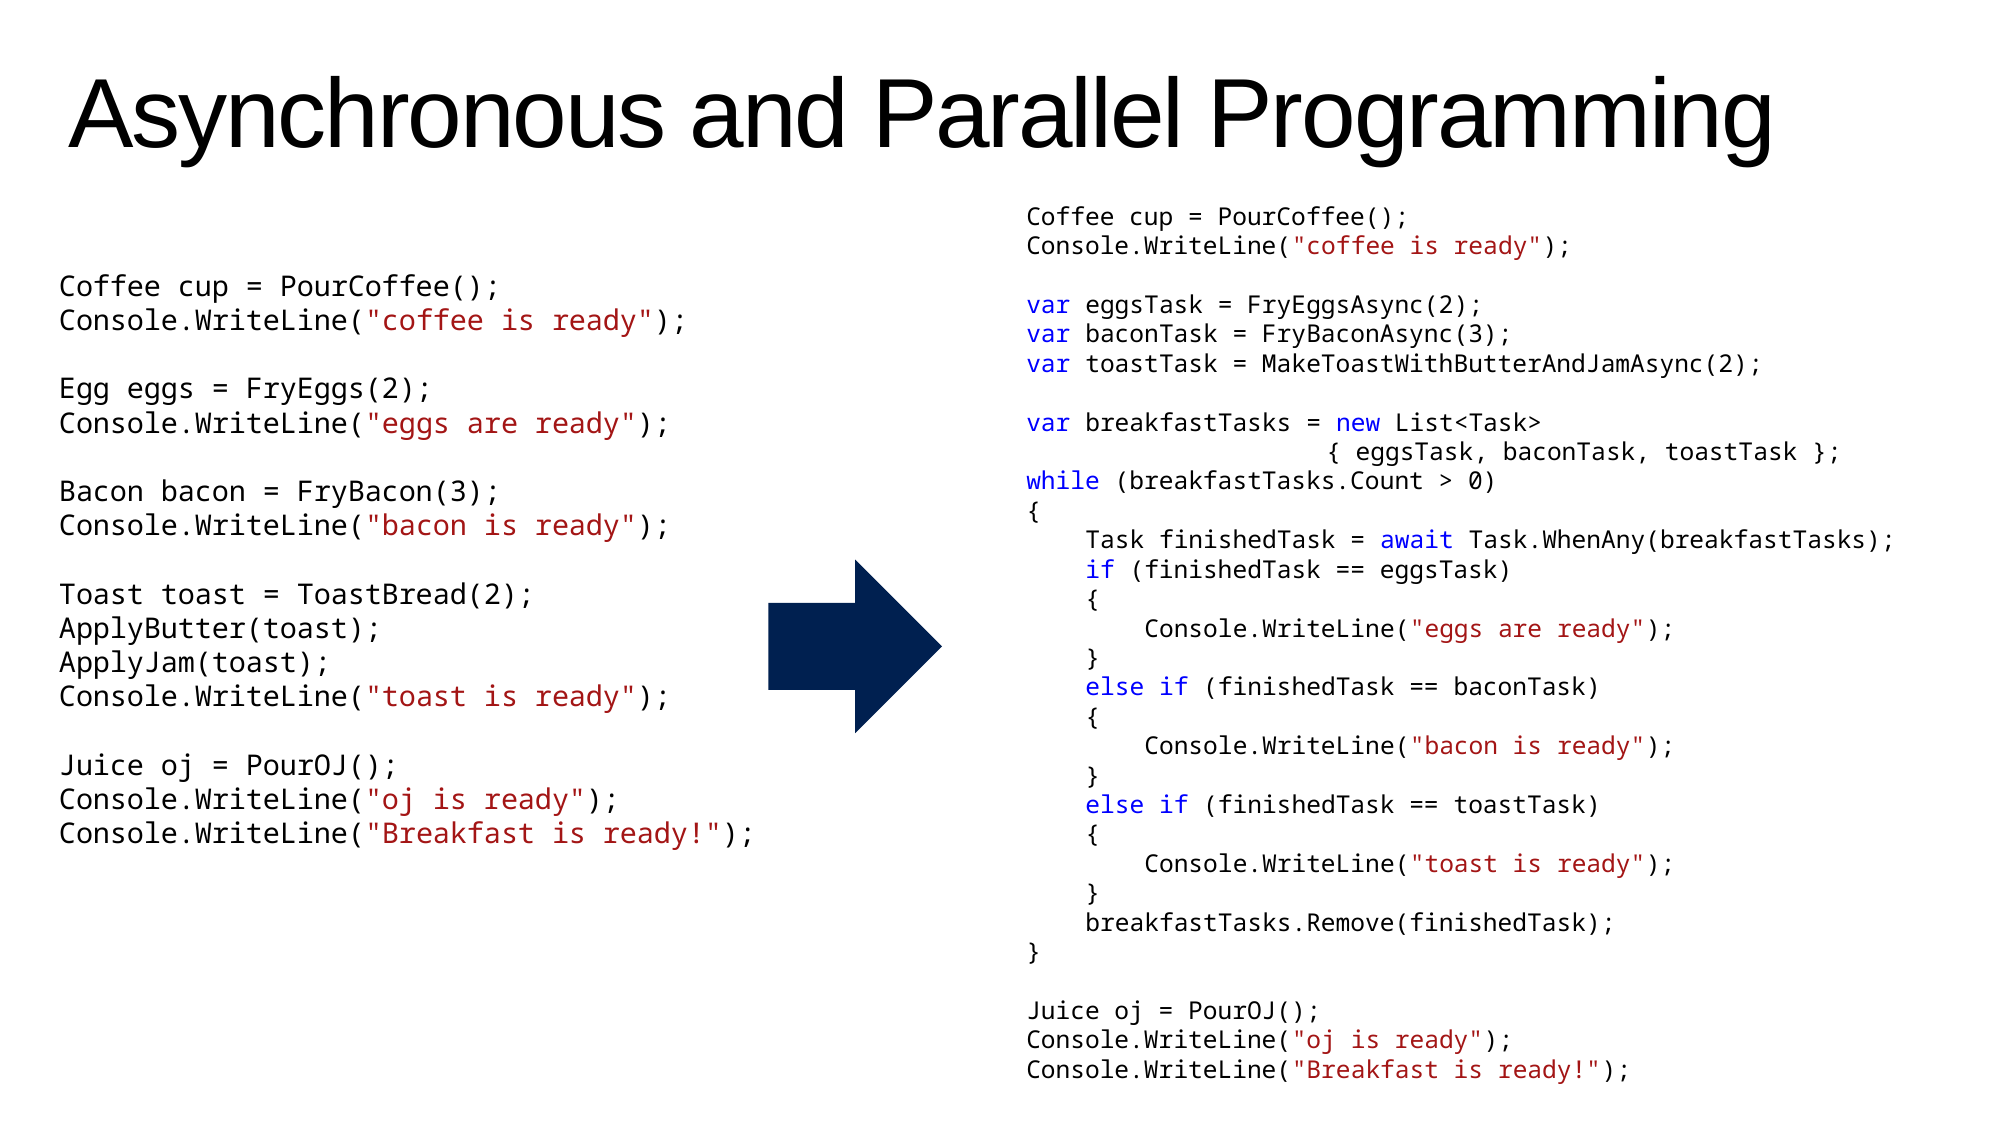

# Asynchronous and Parallel Programming
Coffee cup = PourCoffee();
Console.WriteLine("coffee is ready");

var eggsTask = FryEggsAsync(2);
var baconTask = FryBaconAsync(3);
var toastTask = MakeToastWithButterAndJamAsync(2);

var breakfastTasks = new List<Task>
		{ eggsTask, baconTask, toastTask };
while (breakfastTasks.Count > 0)
{
    Task finishedTask = await Task.WhenAny(breakfastTasks);
    if (finishedTask == eggsTask)
    {
        Console.WriteLine("eggs are ready");
    }
    else if (finishedTask == baconTask)
    {
        Console.WriteLine("bacon is ready");
    }
    else if (finishedTask == toastTask)
    {
        Console.WriteLine("toast is ready");
    }
    breakfastTasks.Remove(finishedTask);
}

Juice oj = PourOJ();
Console.WriteLine("oj is ready");
Console.WriteLine("Breakfast is ready!");
Coffee cup = PourCoffee();
Console.WriteLine("coffee is ready");

Egg eggs = FryEggs(2);
Console.WriteLine("eggs are ready");

Bacon bacon = FryBacon(3);
Console.WriteLine("bacon is ready");

Toast toast = ToastBread(2);
ApplyButter(toast);
ApplyJam(toast);
Console.WriteLine("toast is ready");

Juice oj = PourOJ();
Console.WriteLine("oj is ready");
Console.WriteLine("Breakfast is ready!");